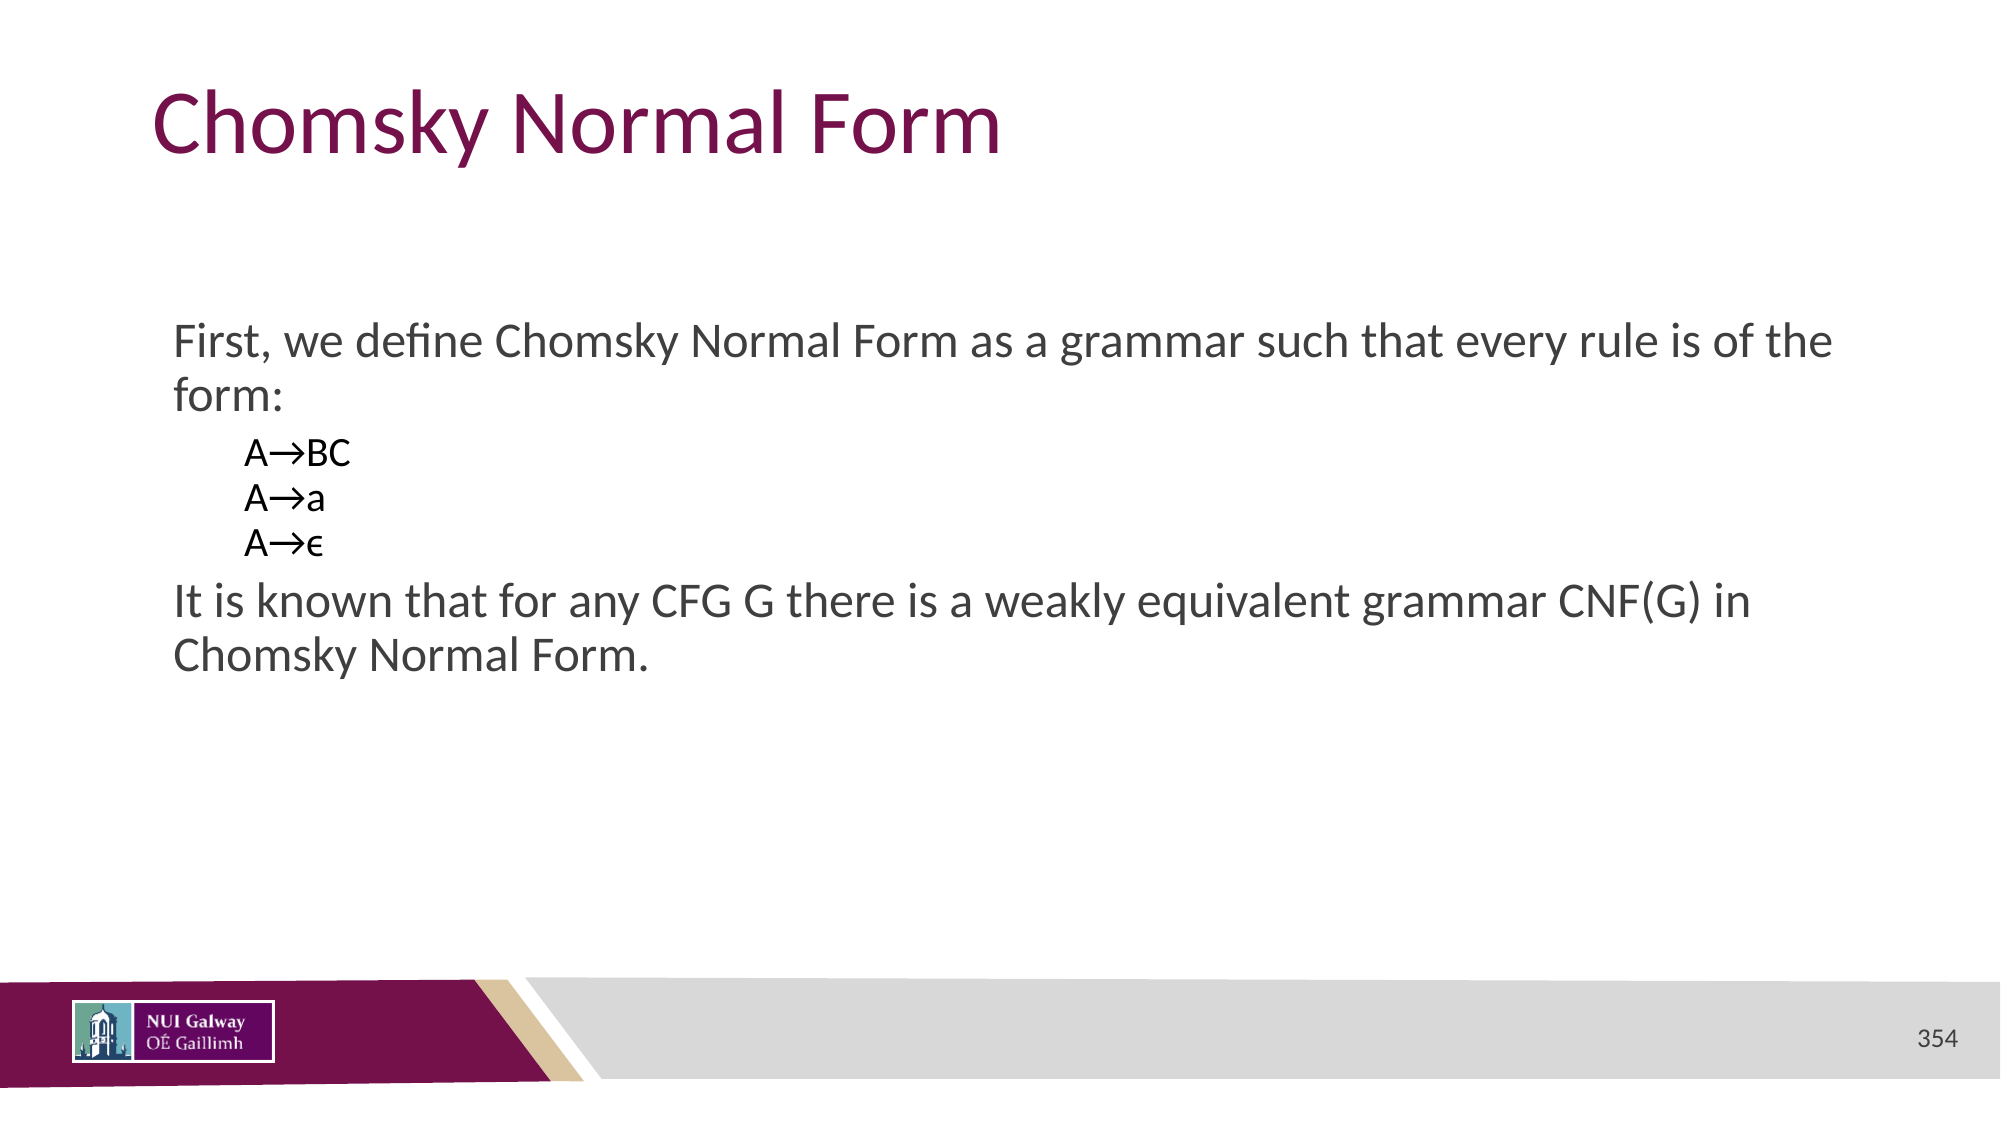

# Chomsky Normal Form
First, we define Chomsky Normal Form as a grammar such that every rule is of the form:
A→BC
A→a
A→ϵ
It is known that for any CFG G there is a weakly equivalent grammar CNF(G) in Chomsky Normal Form.

354